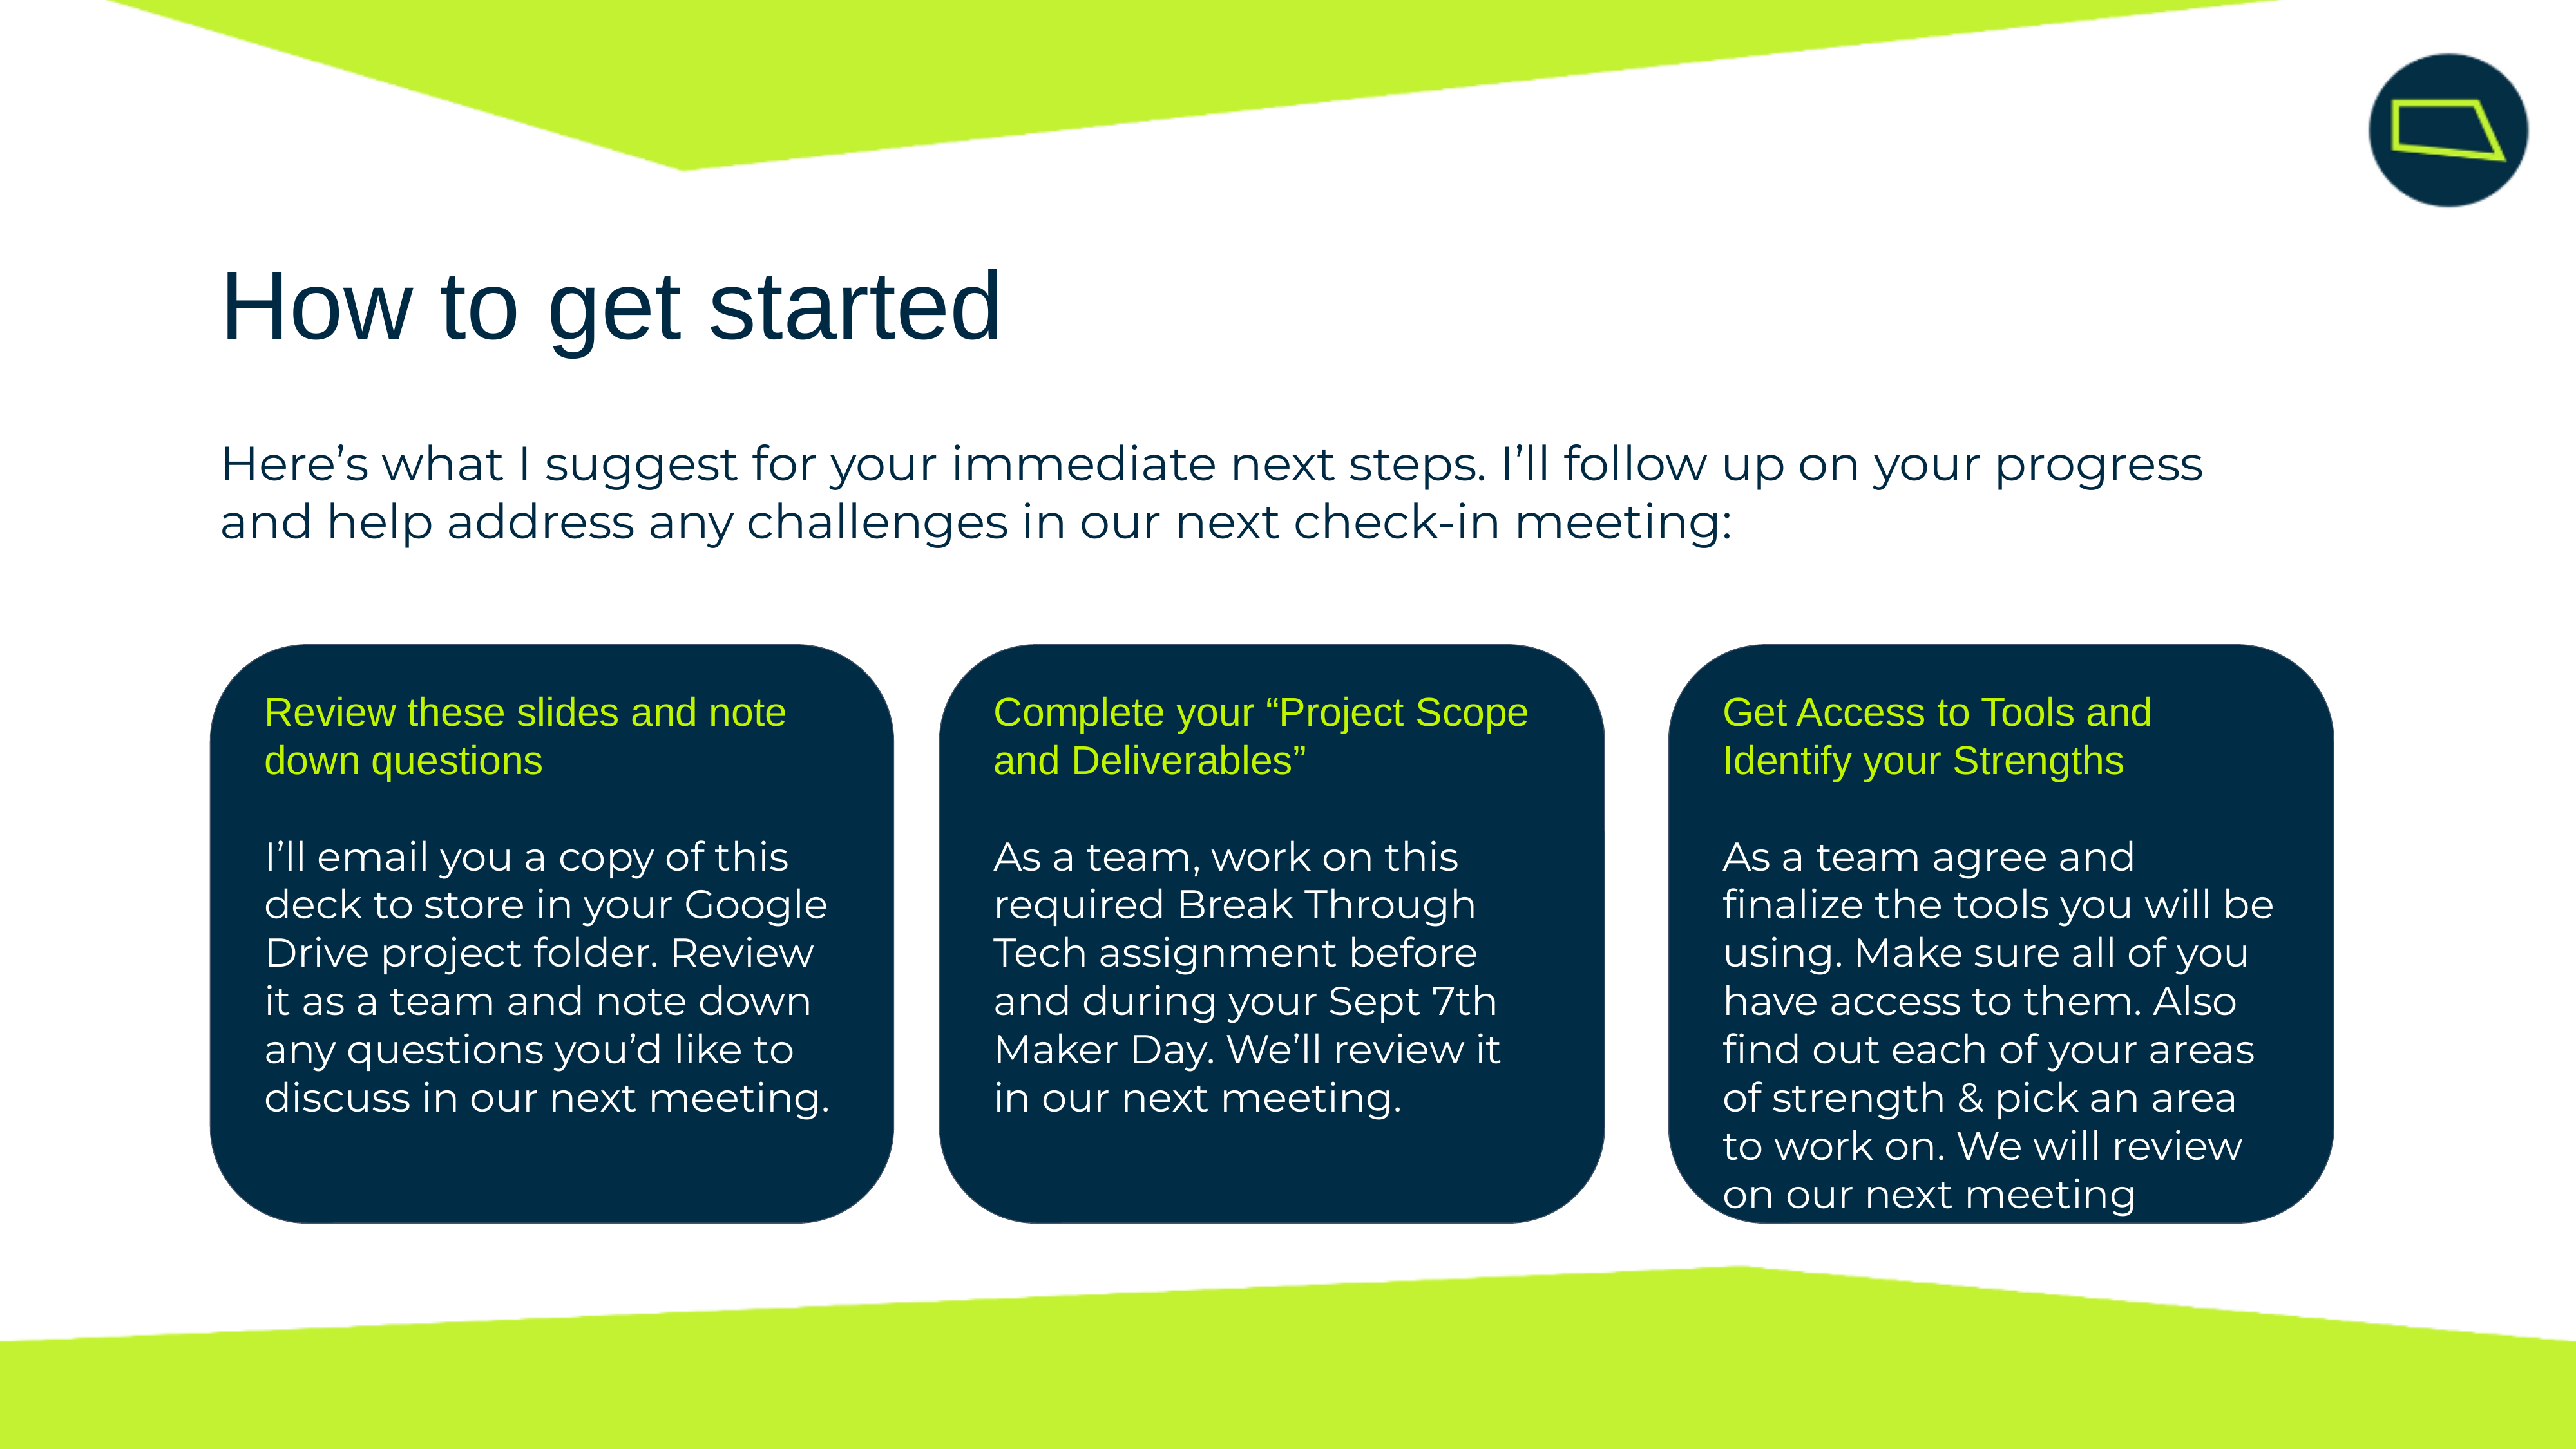

How to get started
Here’s what I suggest for your immediate next steps. I’ll follow up on your progress and help address any challenges in our next check-in meeting:
Get Access to Tools and Identify your Strengths
As a team agree and finalize the tools you will be using. Make sure all of you have access to them. Also find out each of your areas of strength & pick an area to work on. We will review on our next meeting
Review these slides and note down questions
I’ll email you a copy of this deck to store in your Google Drive project folder. Review it as a team and note down any questions you’d like to discuss in our next meeting.
Complete your “Project Scope and Deliverables”
As a team, work on this required Break Through Tech assignment before and during your Sept 7th Maker Day. We’ll review it in our next meeting.